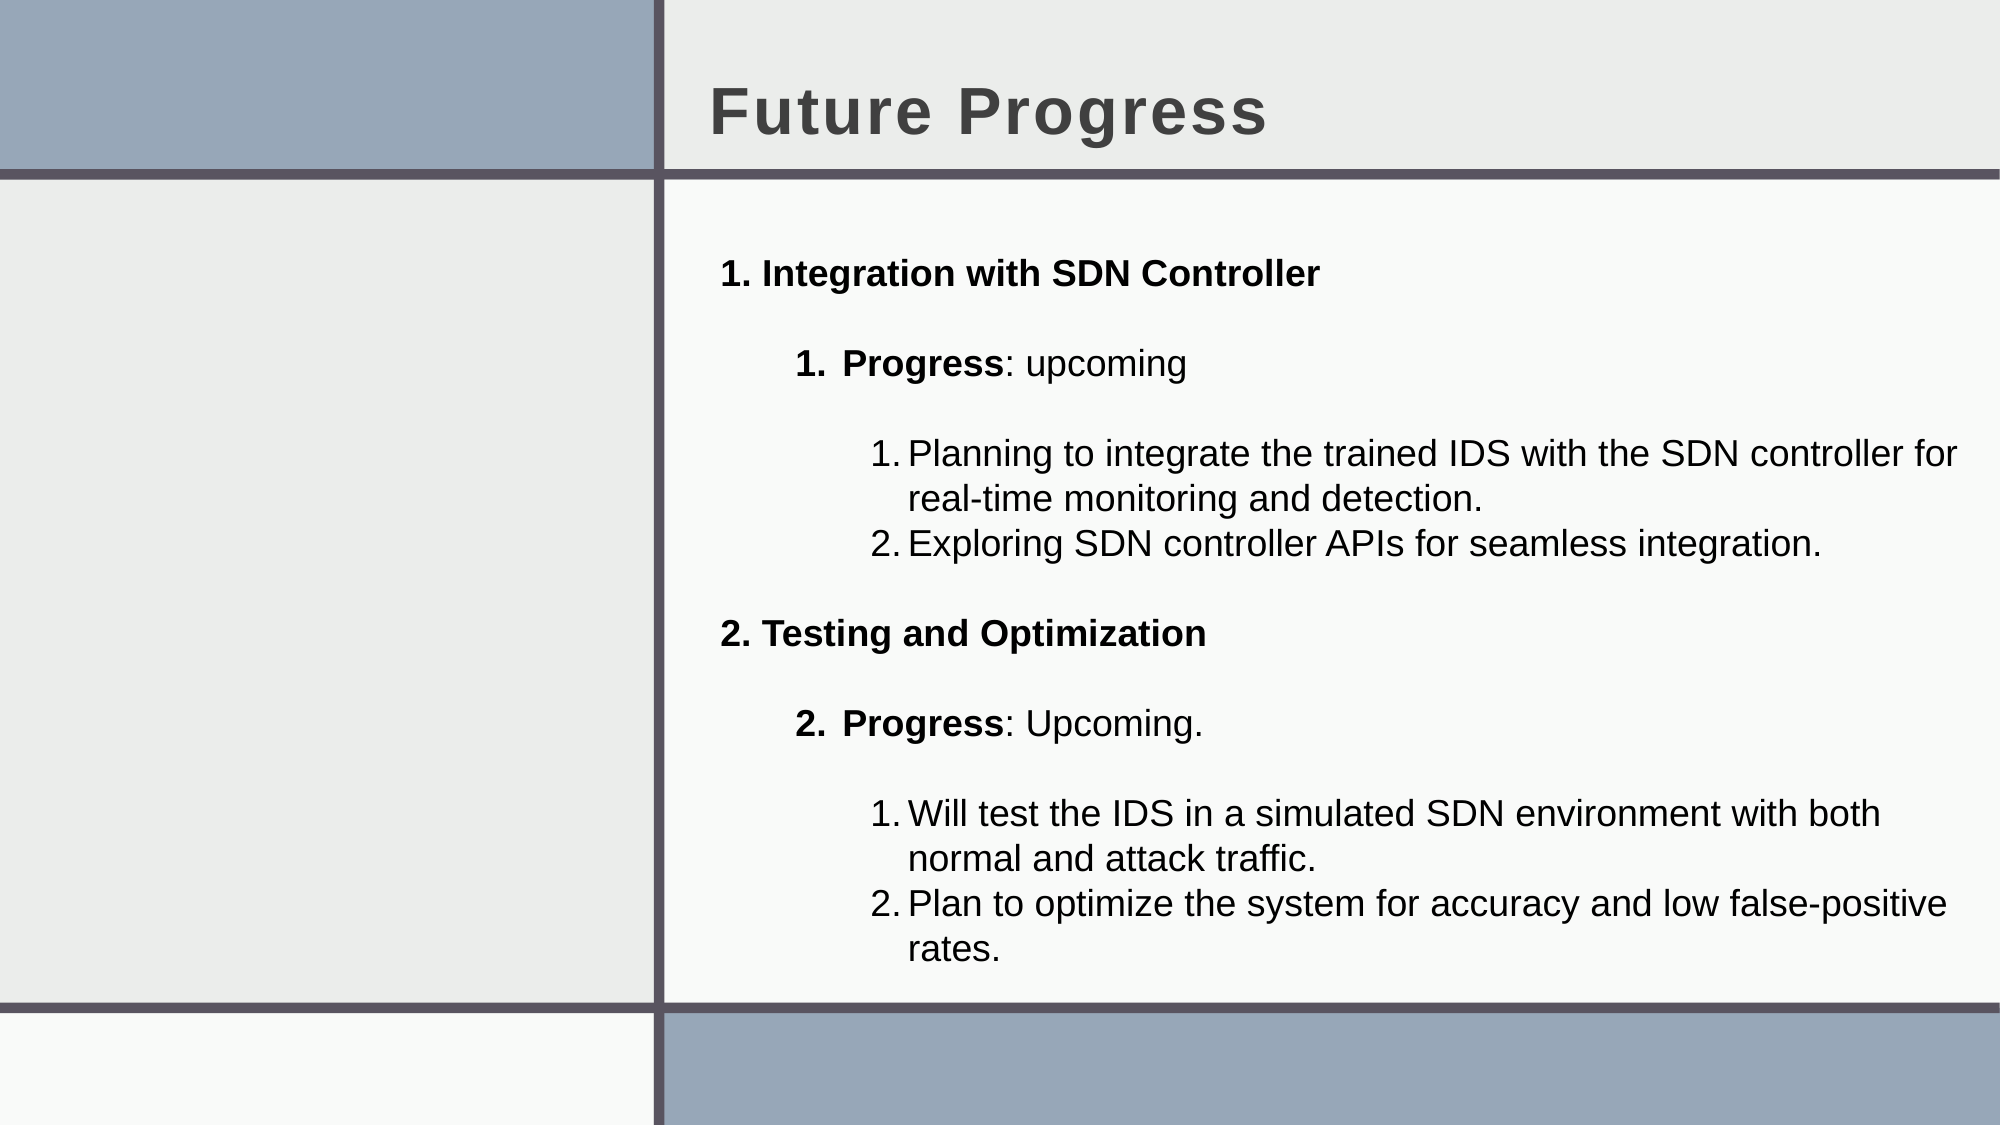

# Future Progress
 Integration with SDN Controller

Progress: upcoming

Planning to integrate the trained IDS with the SDN controller for real-time monitoring and detection.
Exploring SDN controller APIs for seamless integration.

2. Testing and Optimization

Progress: Upcoming.

Will test the IDS in a simulated SDN environment with both normal and attack traffic.
Plan to optimize the system for accuracy and low false-positive rates.